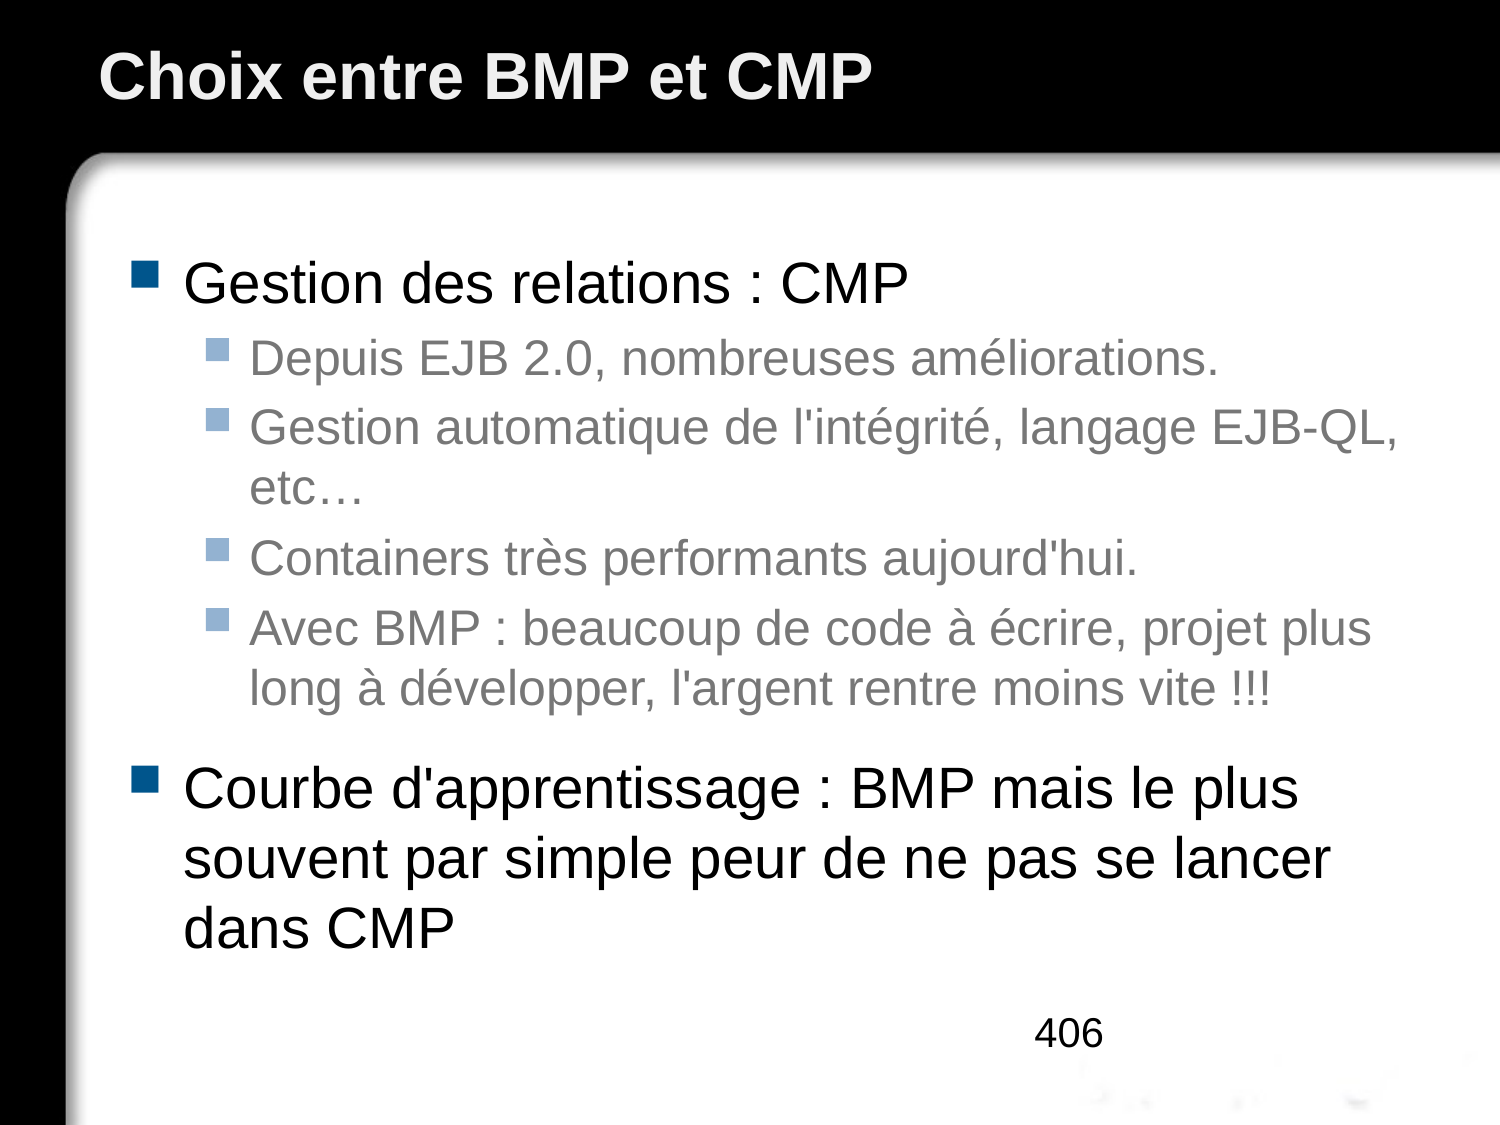

# Choix entre BMP et CMP
Gestion des relations : CMP
Depuis EJB 2.0, nombreuses améliorations.
Gestion automatique de l'intégrité, langage EJB-QL, etc…
Containers très performants aujourd'hui.
Avec BMP : beaucoup de code à écrire, projet plus long à développer, l'argent rentre moins vite !!!
Courbe d'apprentissage : BMP mais le plus souvent par simple peur de ne pas se lancer dans CMP